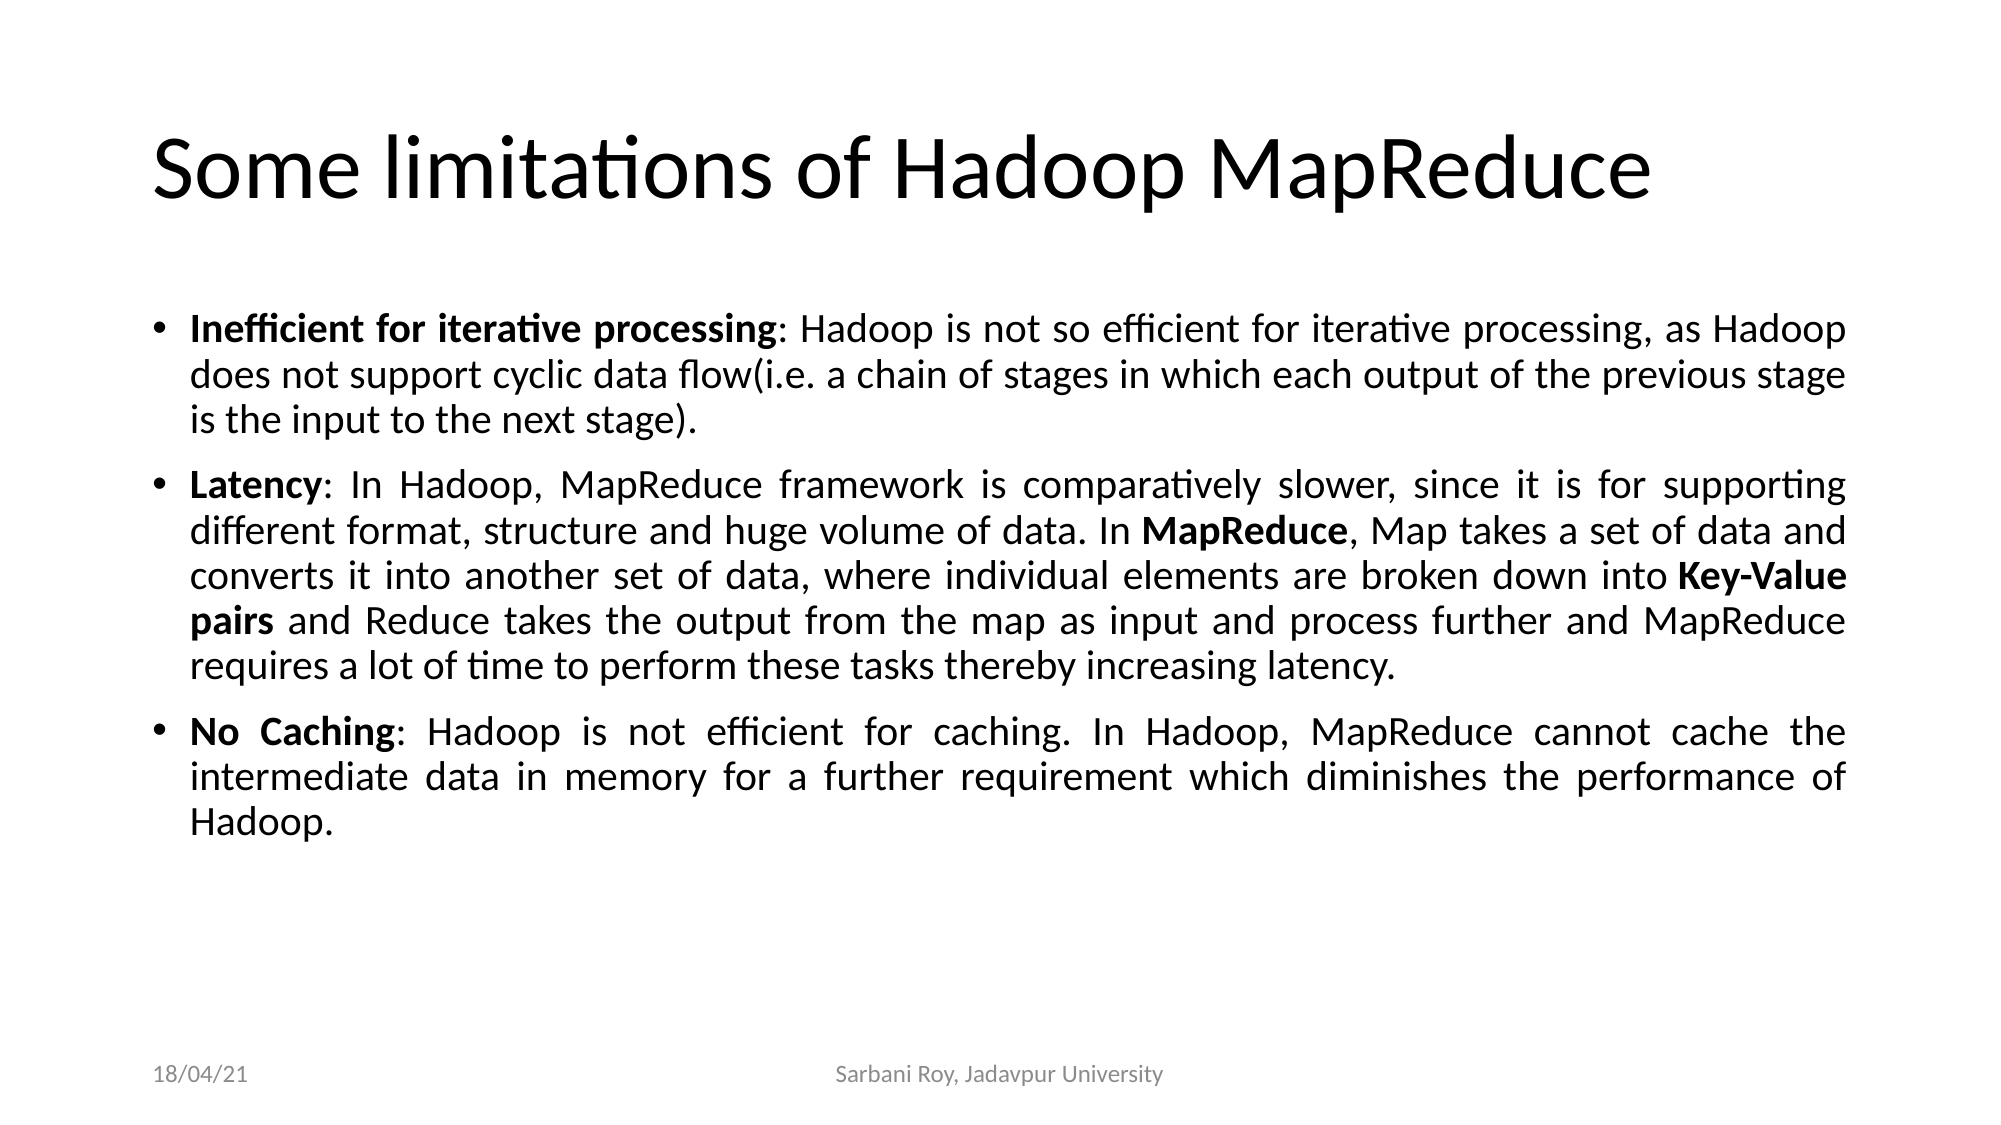

# Some limitations of Hadoop MapReduce
Inefficient for iterative processing: Hadoop is not so efficient for iterative processing, as Hadoop does not support cyclic data flow(i.e. a chain of stages in which each output of the previous stage is the input to the next stage).
Latency: In Hadoop, MapReduce framework is comparatively slower, since it is for supporting different format, structure and huge volume of data. In MapReduce, Map takes a set of data and converts it into another set of data, where individual elements are broken down into Key-Value pairs and Reduce takes the output from the map as input and process further and MapReduce requires a lot of time to perform these tasks thereby increasing latency.
No Caching: Hadoop is not efficient for caching. In Hadoop, MapReduce cannot cache the intermediate data in memory for a further requirement which diminishes the performance of Hadoop.
18/04/21
Sarbani Roy, Jadavpur University